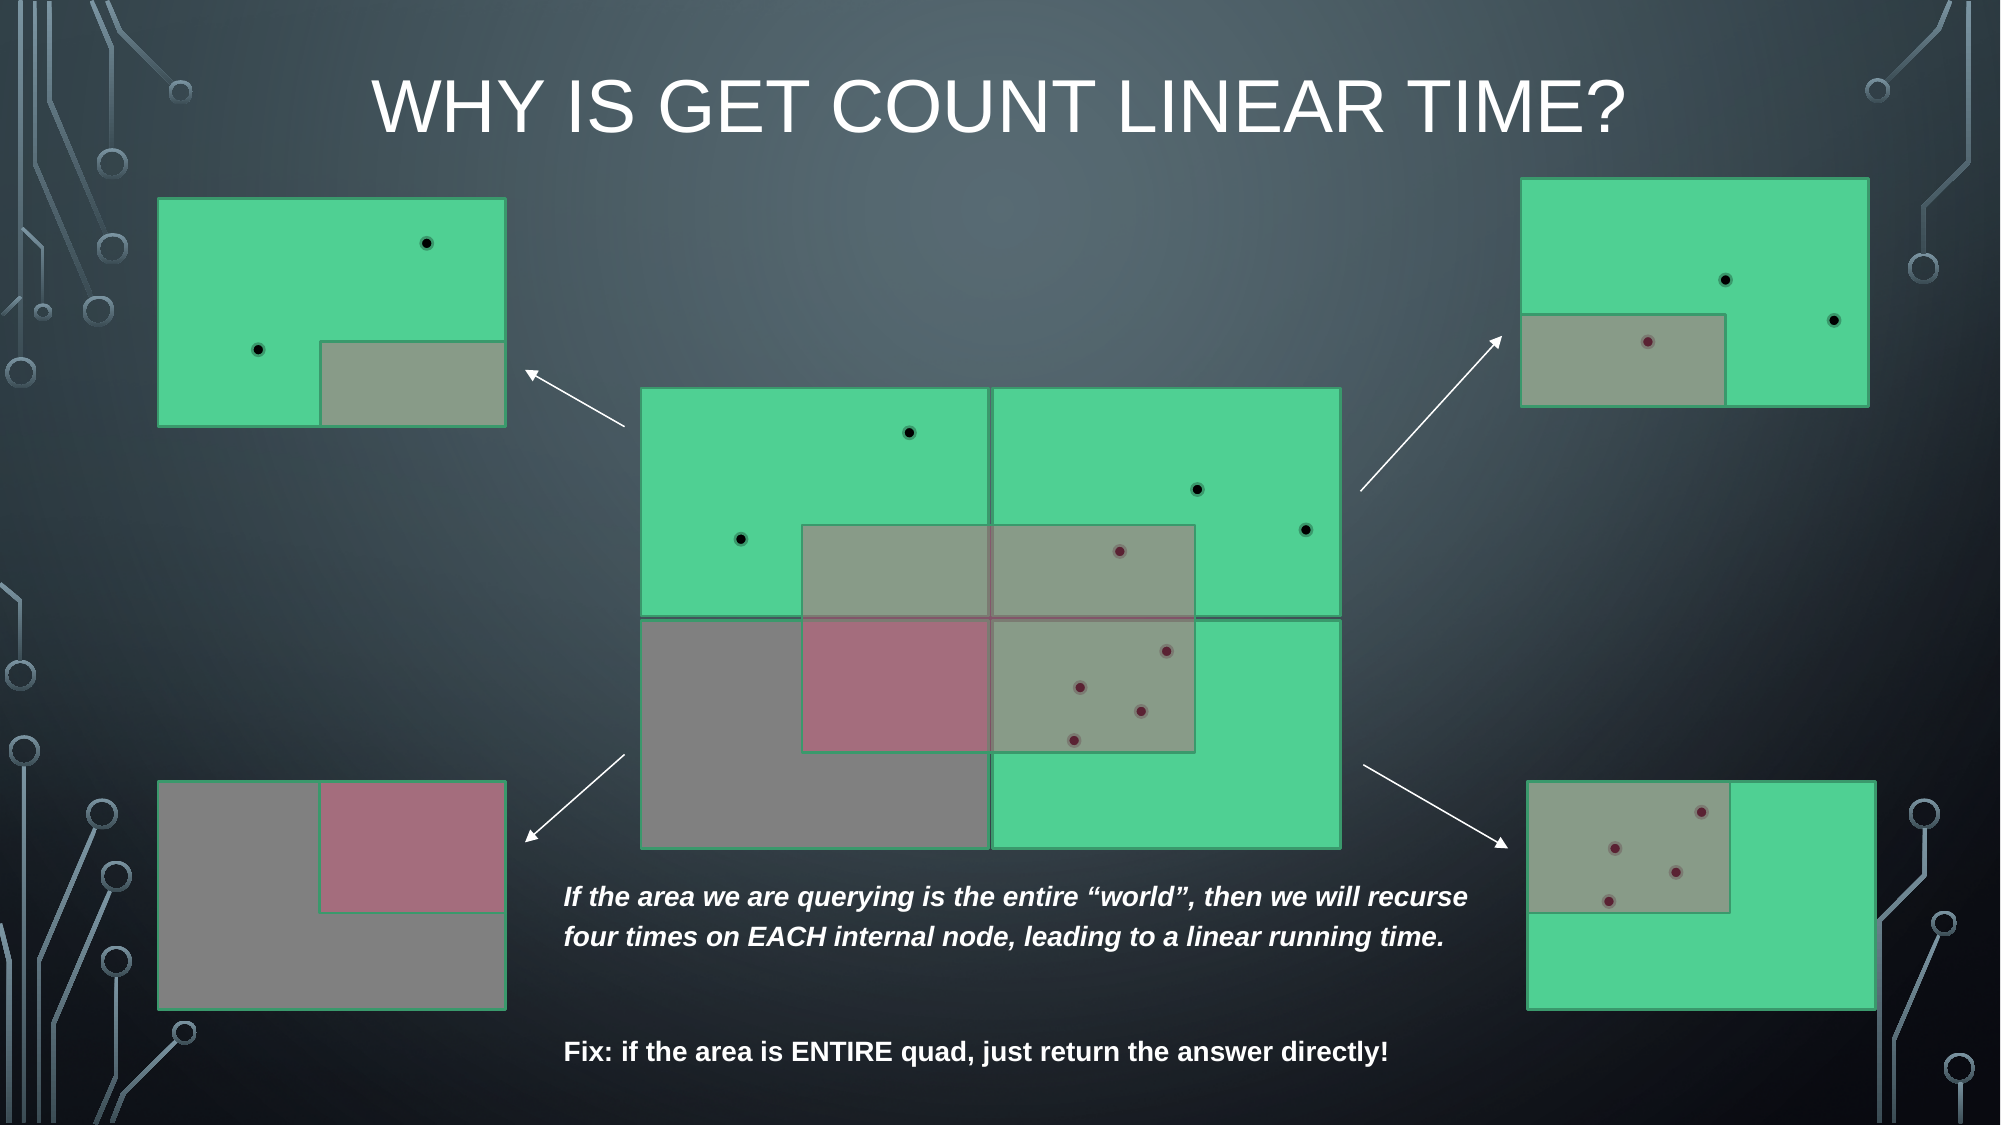

# Why is get Count Linear Time?

If the area we are querying is the entire “world”, then we will recurse four times on EACH internal node, leading to a linear running time.

Fix: if the area is ENTIRE quad, just return the answer directly!